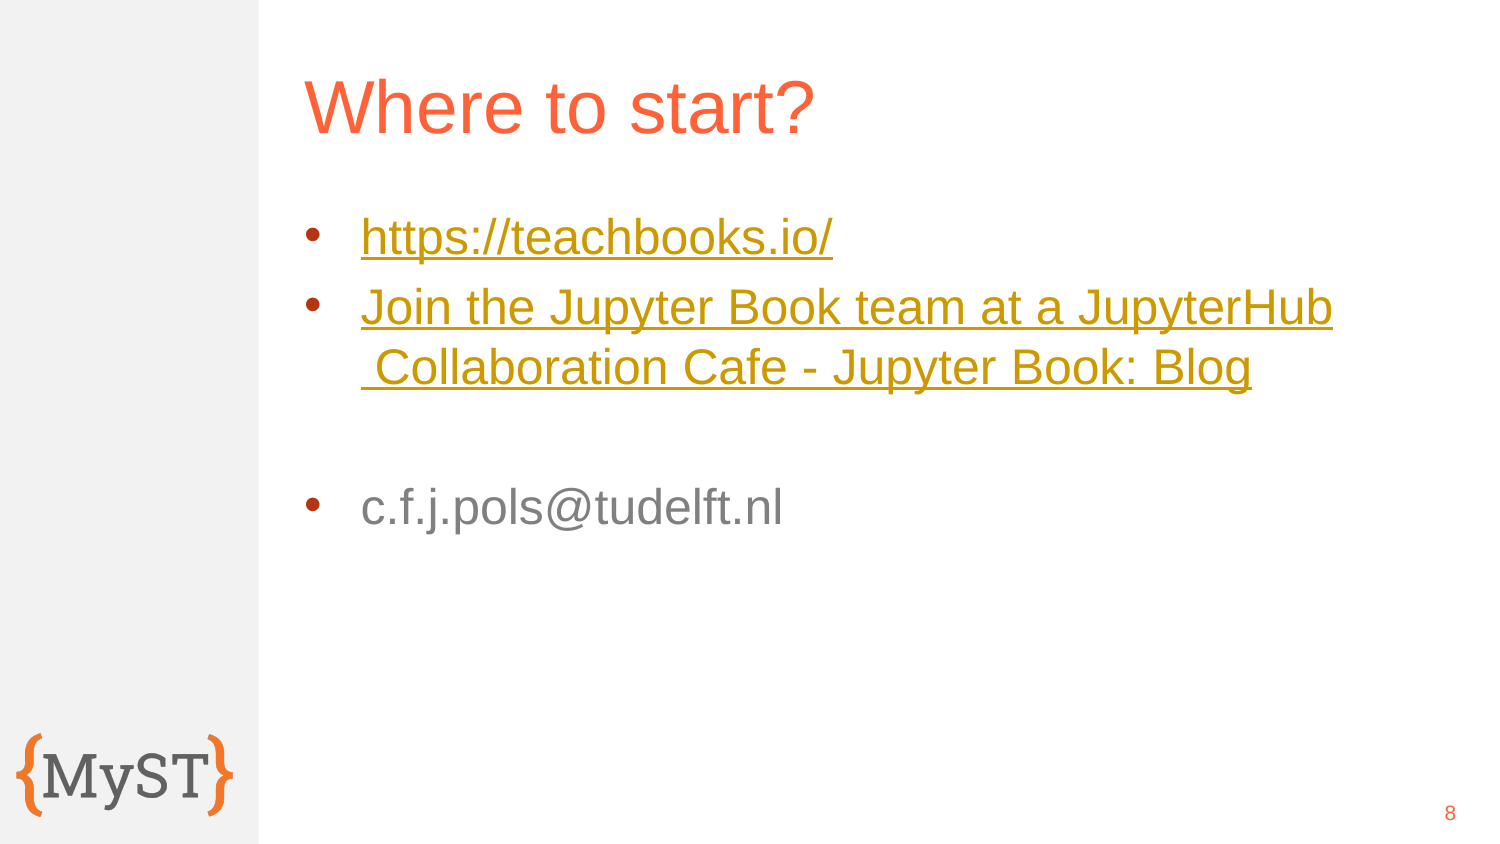

# Where to start?
https://teachbooks.io/
Join the Jupyter Book team at a JupyterHub Collaboration Cafe - Jupyter Book: Blog

c.f.j.pols@tudelft.nl